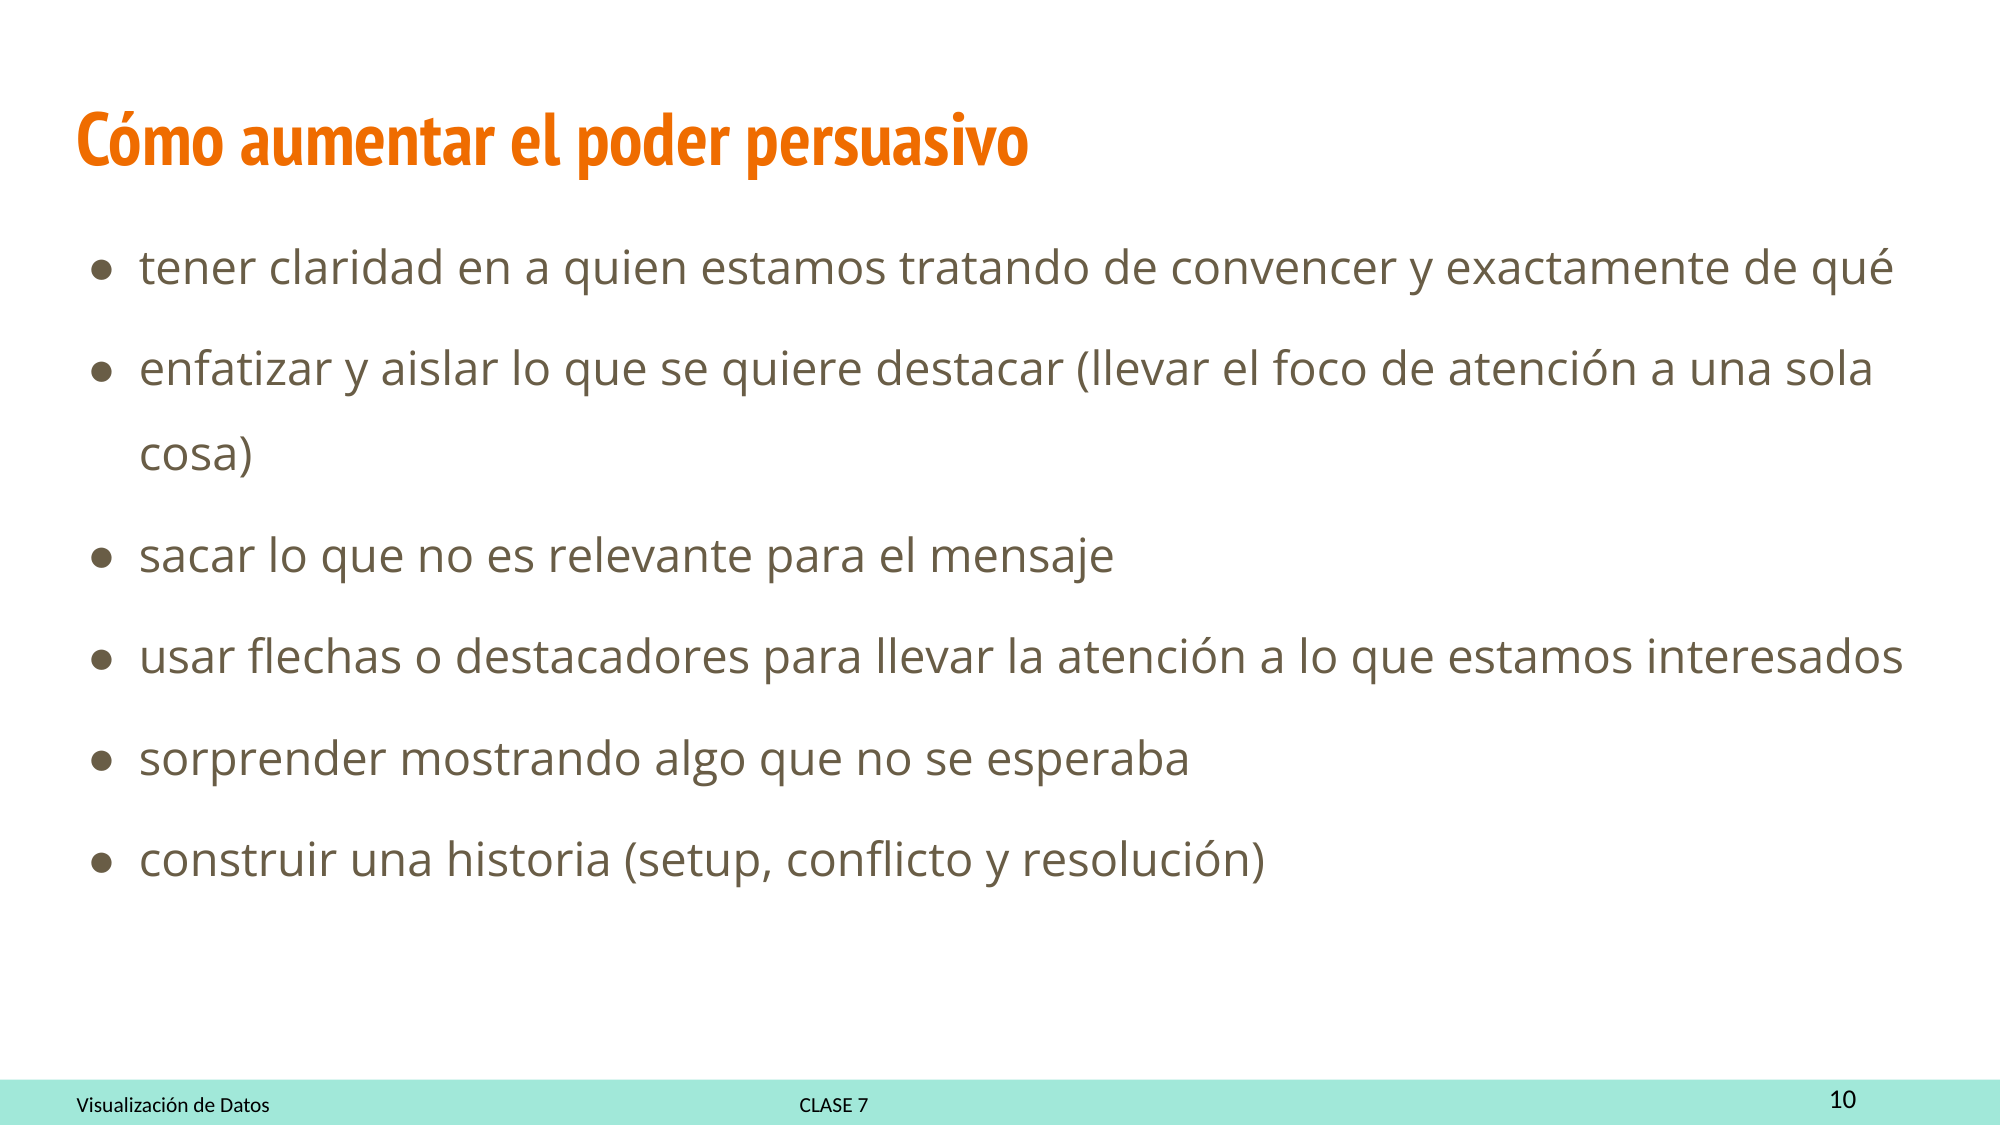

# Cómo aumentar el poder persuasivo
tener claridad en a quien estamos tratando de convencer y exactamente de qué
enfatizar y aislar lo que se quiere destacar (llevar el foco de atención a una sola cosa)
sacar lo que no es relevante para el mensaje
usar flechas o destacadores para llevar la atención a lo que estamos interesados
sorprender mostrando algo que no se esperaba
construir una historia (setup, conflicto y resolución)